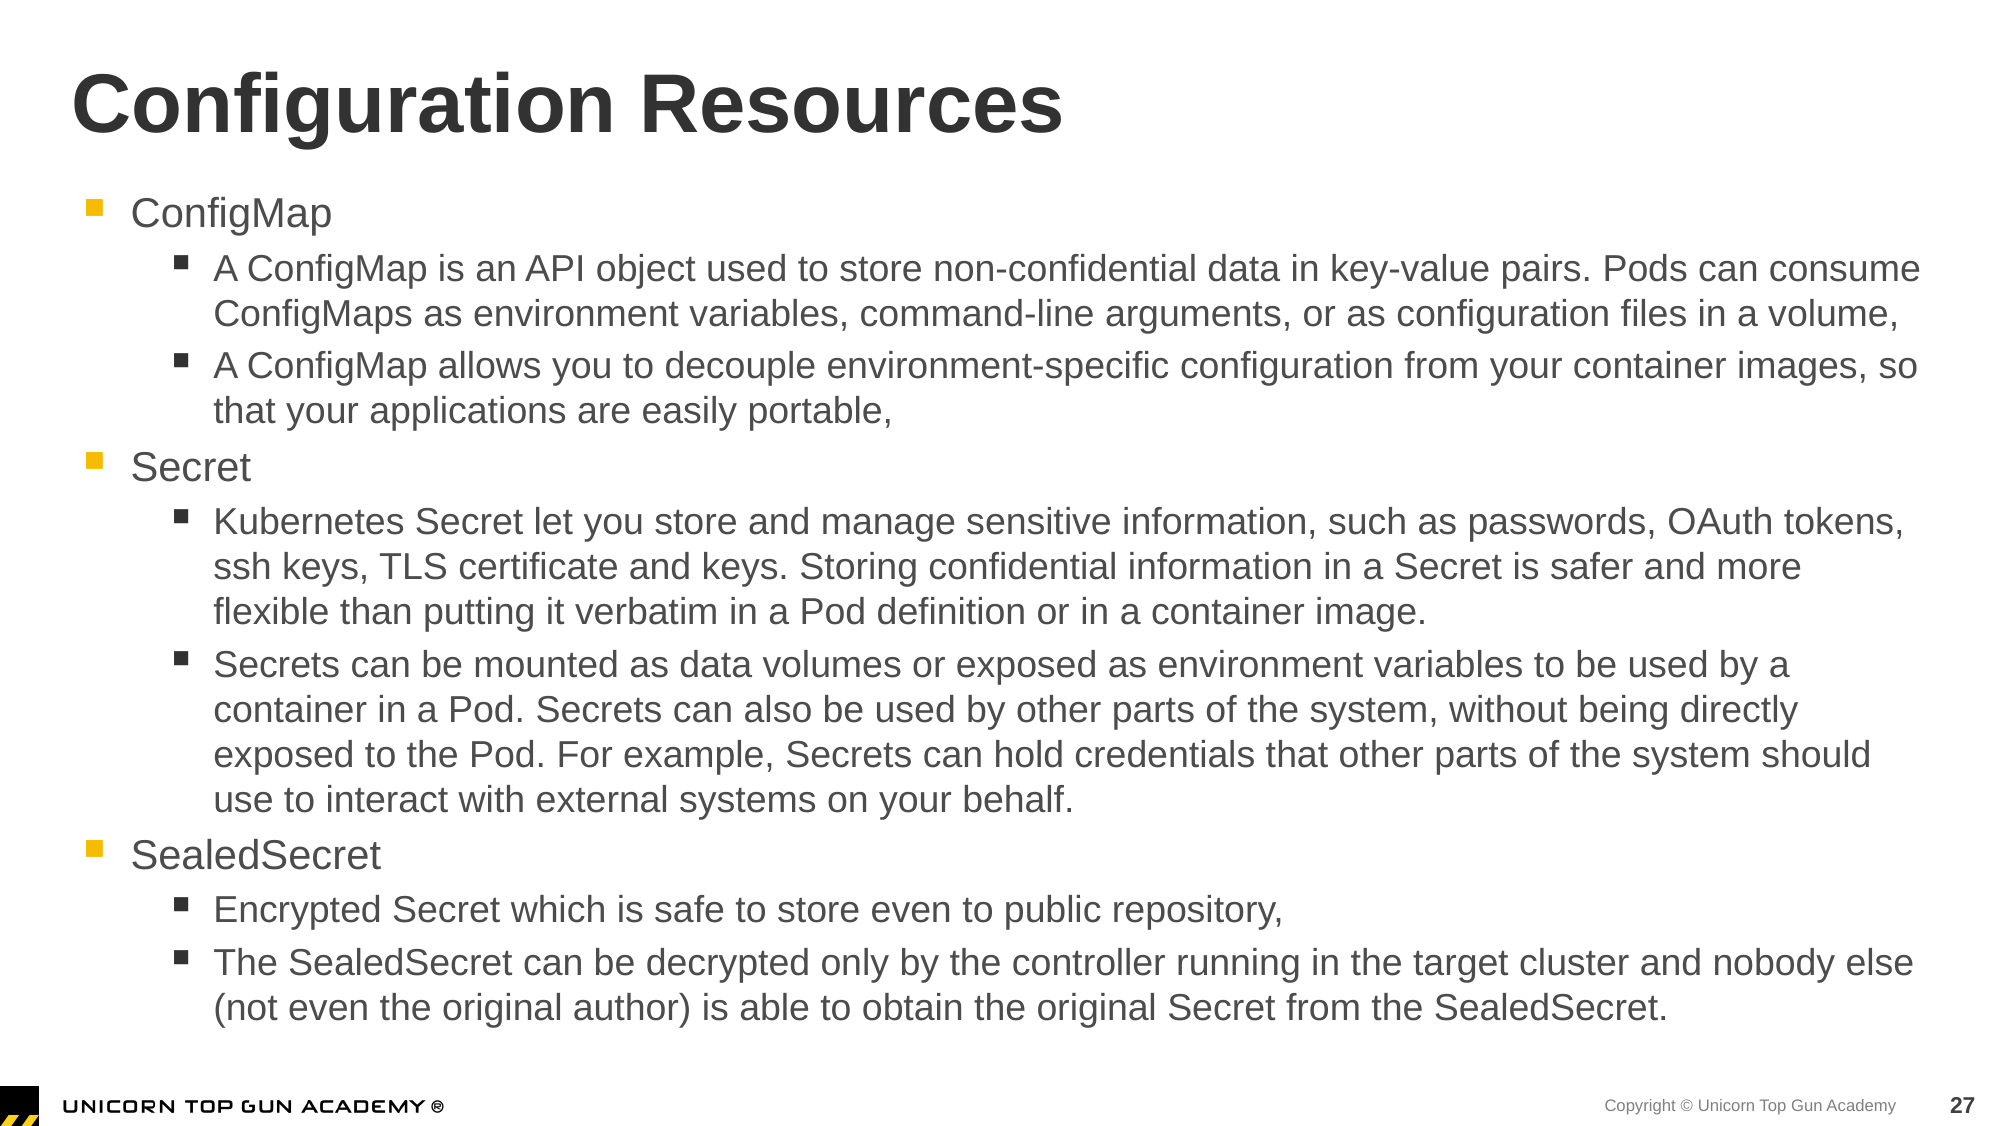

# Configuration Resources
ConfigMap
A ConfigMap is an API object used to store non-confidential data in key-value pairs. Pods can consume ConfigMaps as environment variables, command-line arguments, or as configuration files in a volume,
A ConfigMap allows you to decouple environment-specific configuration from your container images, so that your applications are easily portable,
Secret
Kubernetes Secret let you store and manage sensitive information, such as passwords, OAuth tokens, ssh keys, TLS certificate and keys. Storing confidential information in a Secret is safer and more flexible than putting it verbatim in a Pod definition or in a container image.
Secrets can be mounted as data volumes or exposed as environment variables to be used by a container in a Pod. Secrets can also be used by other parts of the system, without being directly exposed to the Pod. For example, Secrets can hold credentials that other parts of the system should use to interact with external systems on your behalf.
SealedSecret
Encrypted Secret which is safe to store even to public repository,
The SealedSecret can be decrypted only by the controller running in the target cluster and nobody else (not even the original author) is able to obtain the original Secret from the SealedSecret.
27
Copyright © Unicorn Top Gun Academy